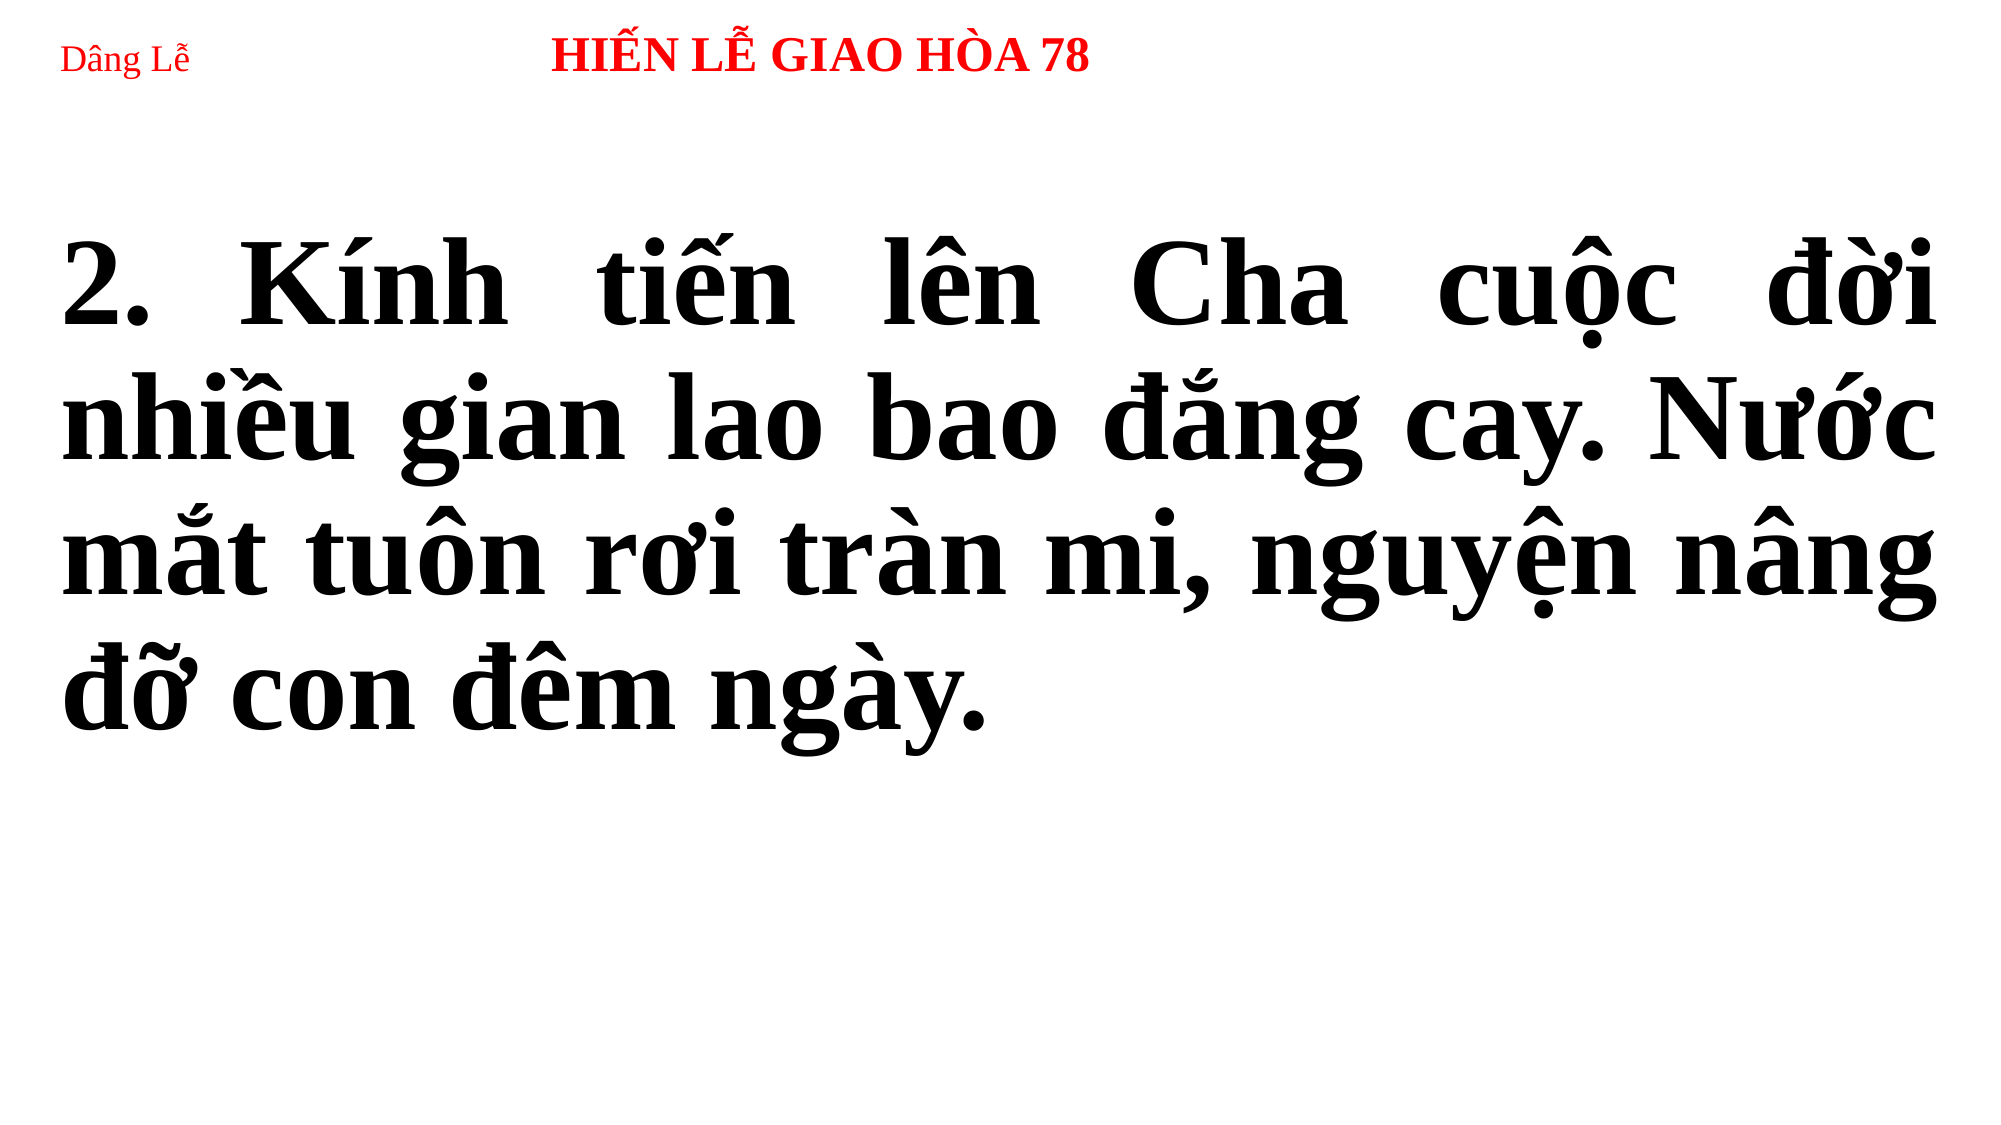

# Dâng Lễ                                      HIẾN LỄ GIAO HÒA 78
2. Kính tiến lên Cha cuộc đời nhiều gian lao bao đắng cay. Nước mắt tuôn rơi tràn mi, nguyện nâng đỡ con đêm ngày.